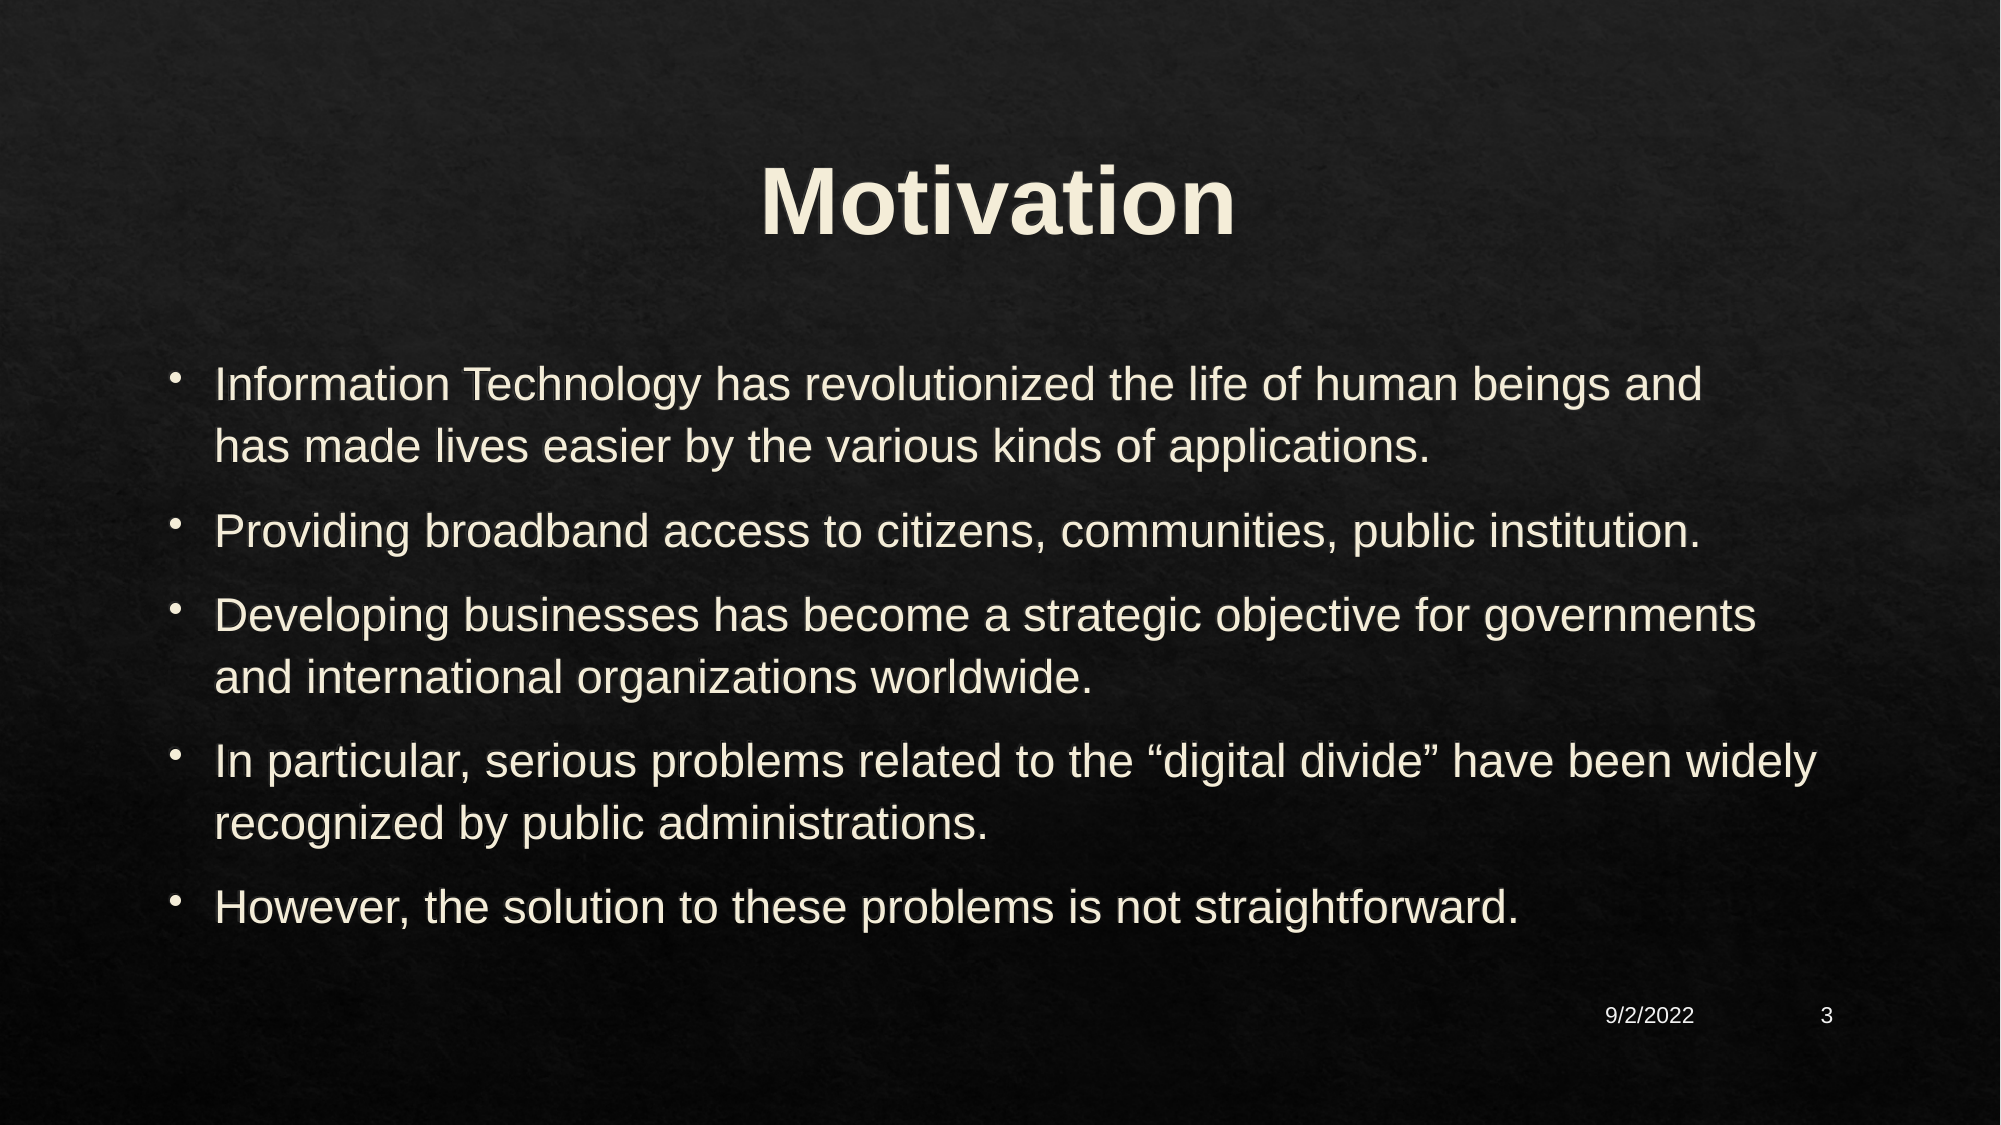

# Motivation
Information Technology has revolutionized the life of human beings and has made lives easier by the various kinds of applications.
Providing broadband access to citizens, communities, public institution.
Developing businesses has become a strategic objective for governments and international organizations worldwide.
In particular, serious problems related to the “digital divide” have been widely recognized by public administrations.
However, the solution to these problems is not straightforward.
9/2/2022
3